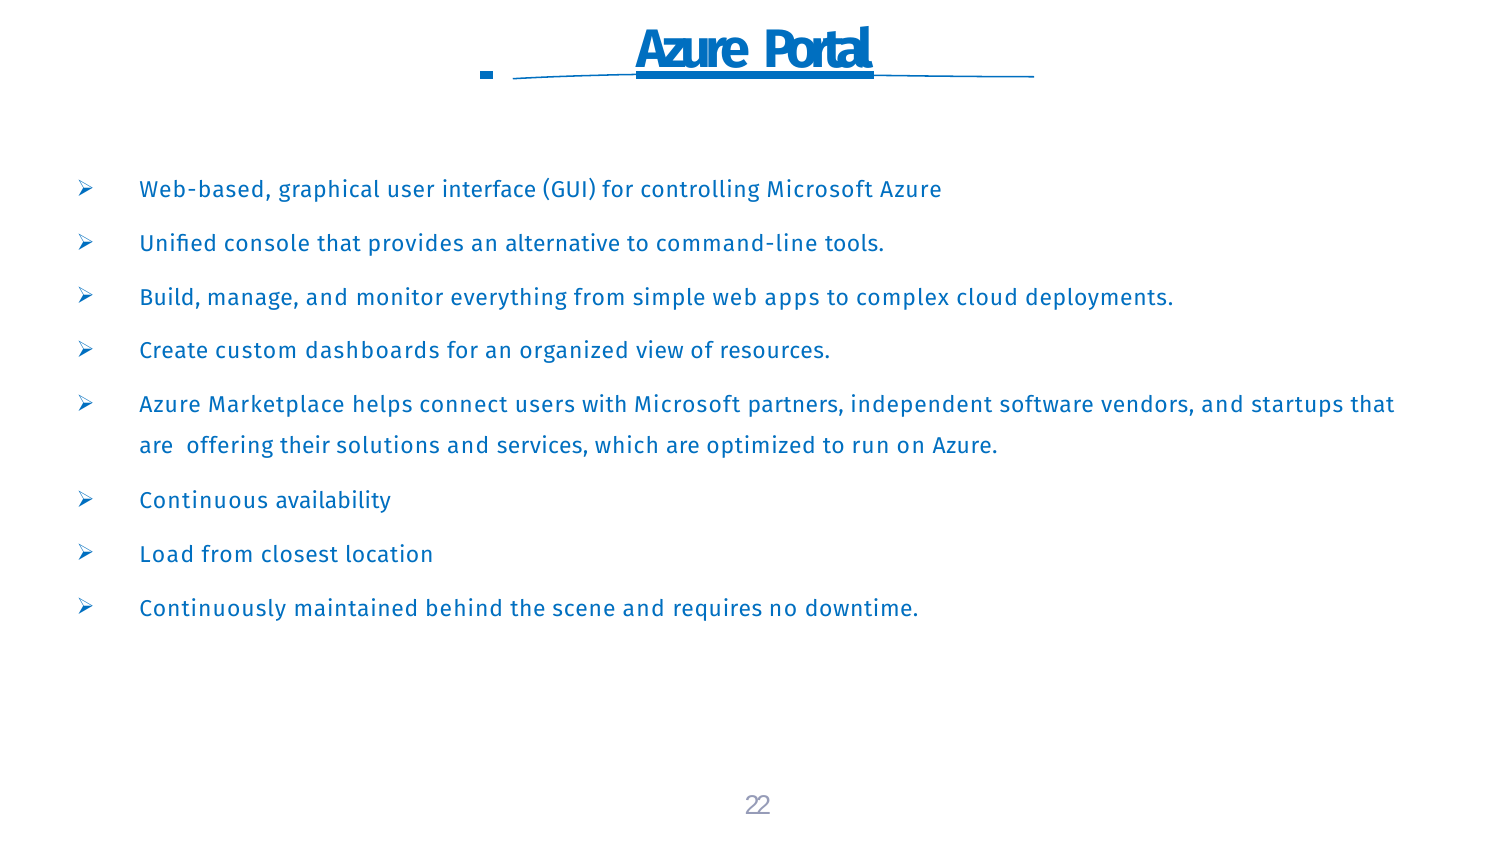

# Azure Portal

Web-based, graphical user interface (GUI) for controlling Microsoft Azure
Unified console that provides an alternative to command-line tools.
Build, manage, and monitor everything from simple web apps to complex cloud deployments.
Create custom dashboards for an organized view of resources.
Azure Marketplace helps connect users with Microsoft partners, independent software vendors, and startups that are  offering their solutions and services, which are optimized to run on Azure.

Continuous availability
Load from closest location
Continuously maintained behind the scene and requires no downtime.
22